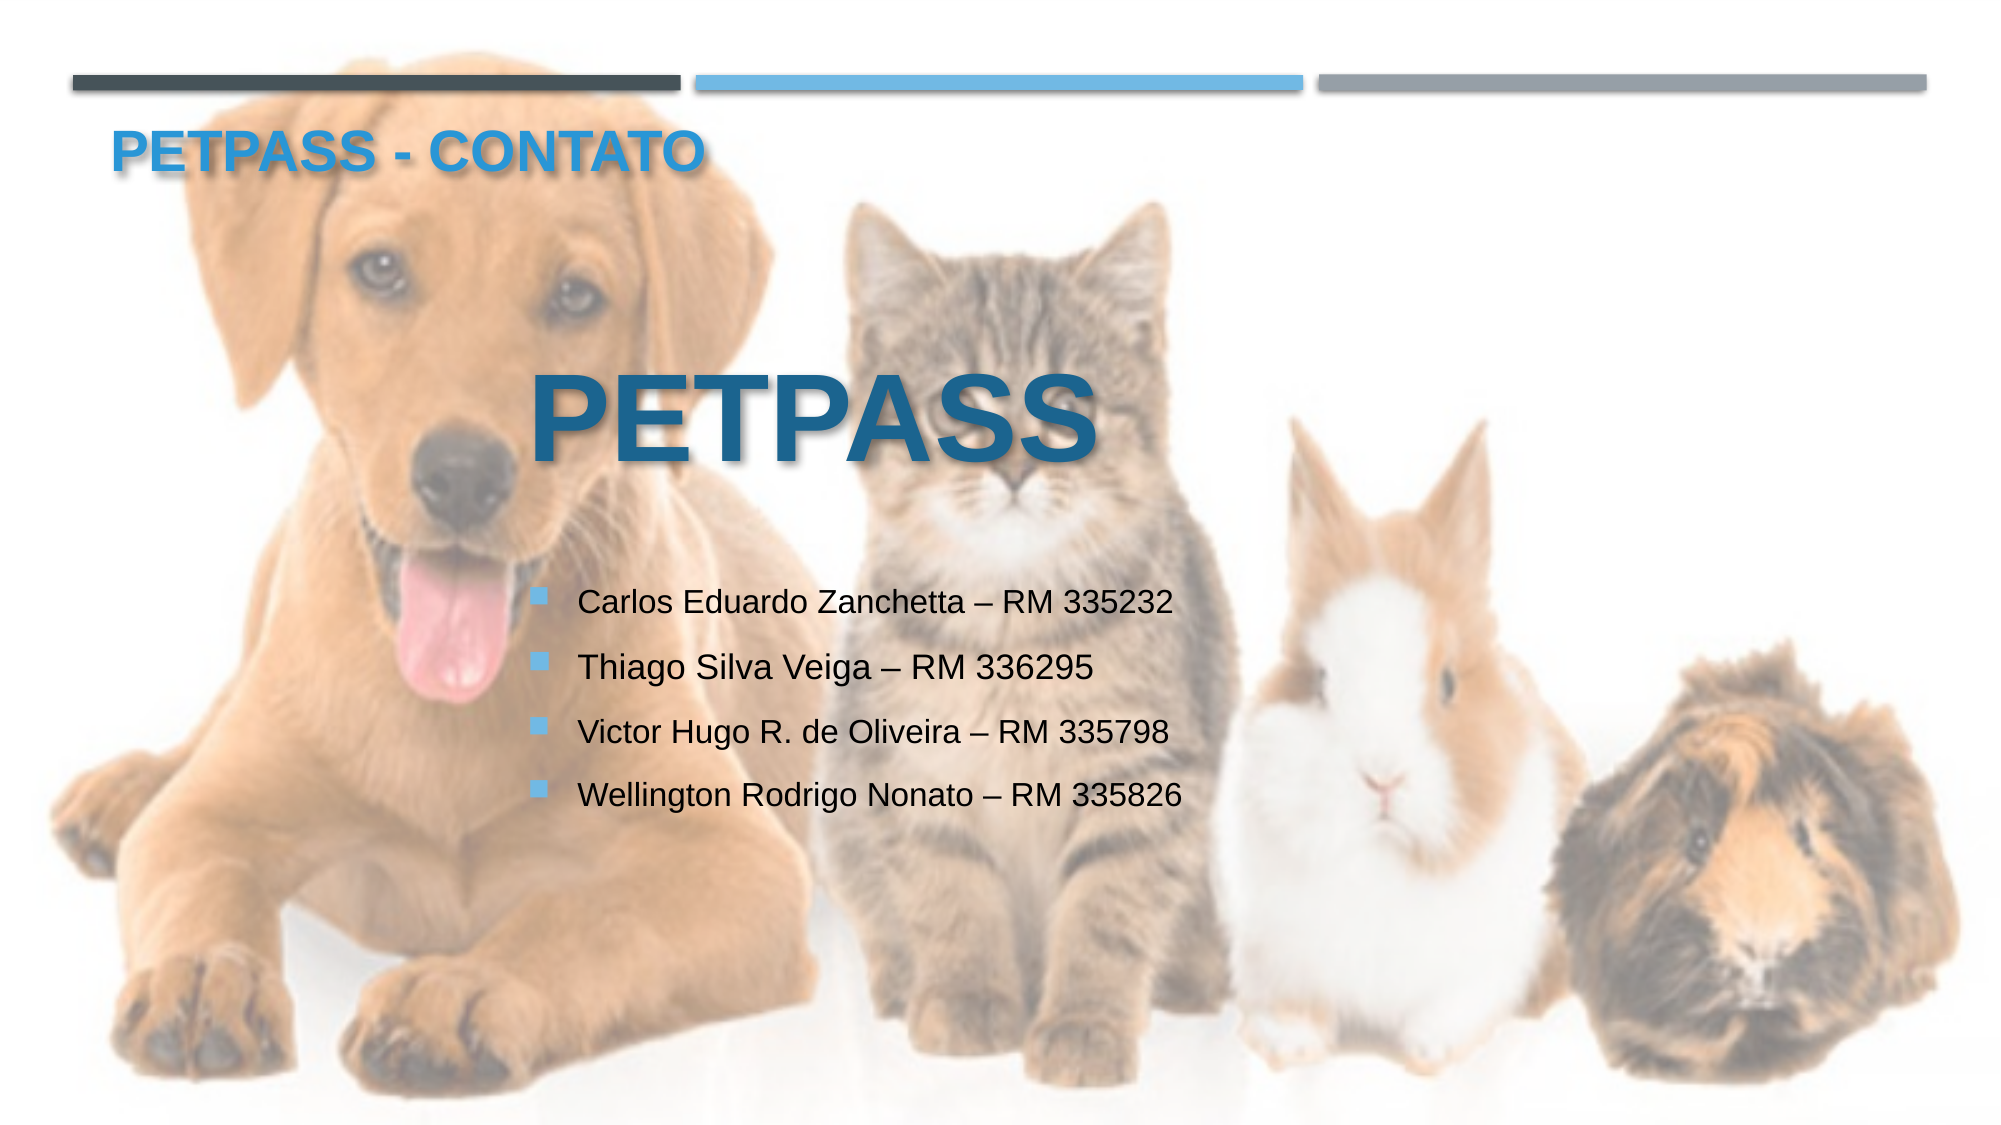

PETPASS - contato
PetPass
Carlos Eduardo Zanchetta – RM 335232
Thiago Silva Veiga – RM 336295
Victor Hugo R. de Oliveira – RM 335798
Wellington Rodrigo Nonato – RM 335826